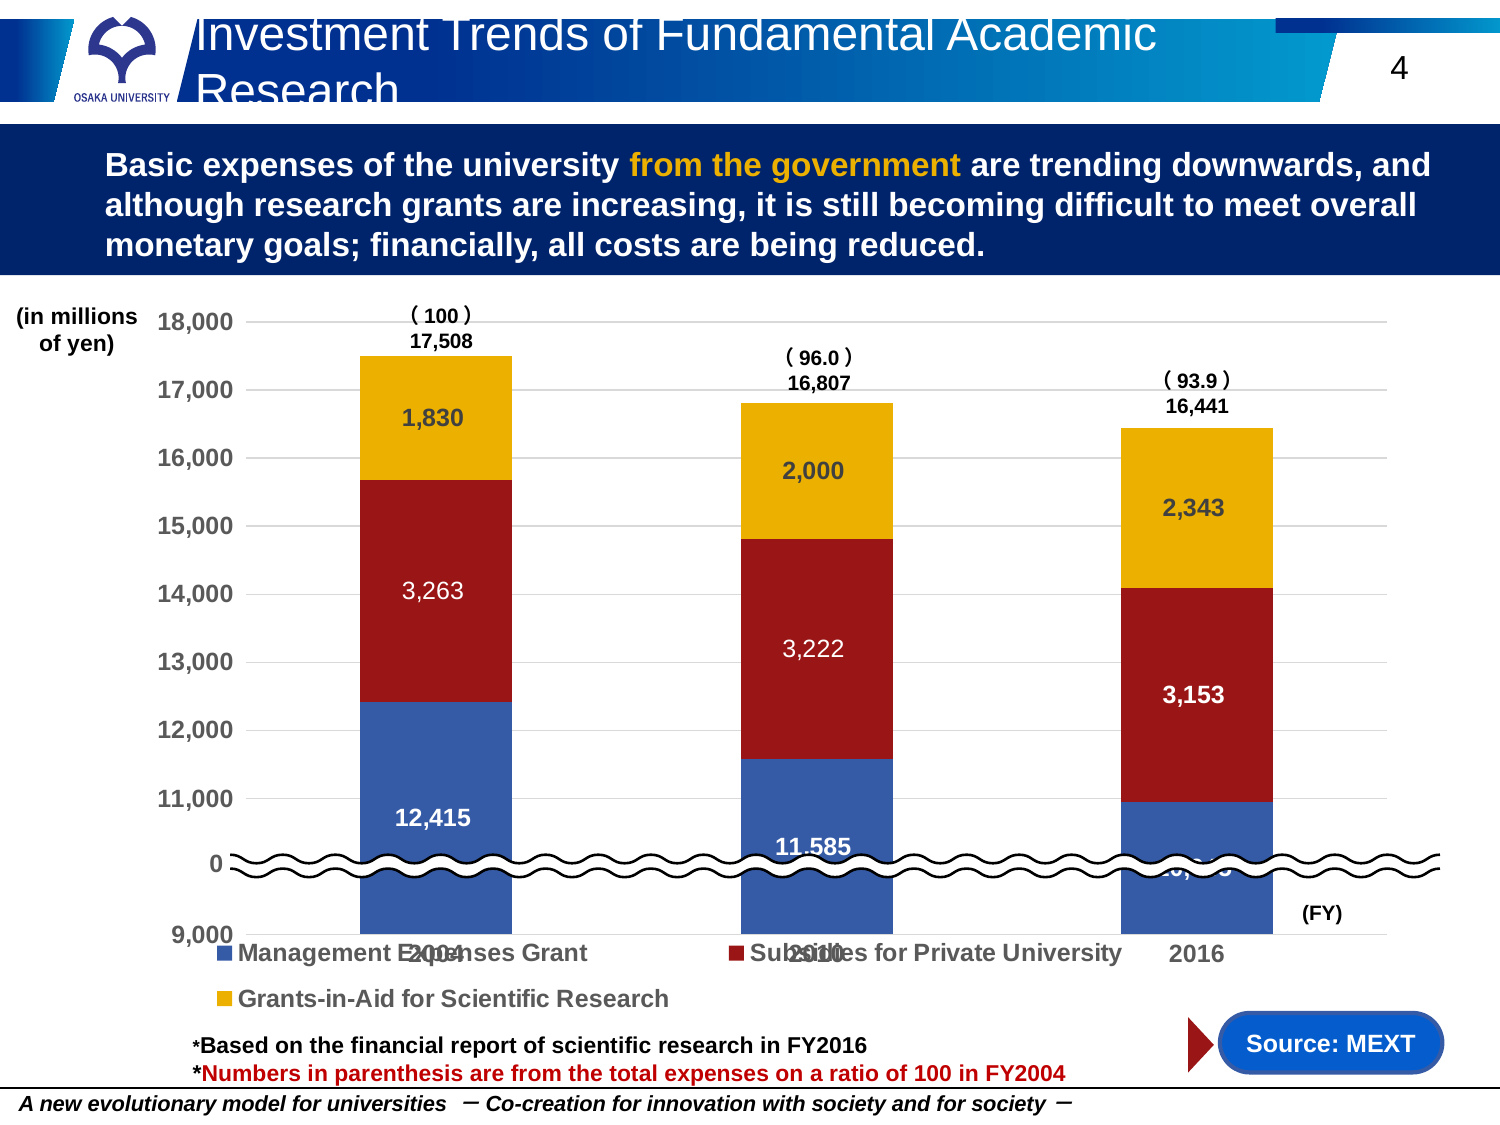

# Investment Trends of Fundamental Academic Research

Basic expenses of the university from the government are trending downwards, and although research grants are increasing, it is still becoming difficult to meet overall monetary goals; financially, all costs are being reduced.
(in millions
of yen)

### Chart

| Category | Management Expenses Grant | Subsidies for Private University | Grants-in-Aid for Scientific Research |
|---|---|---|---|
| 2004 | 12415.0 | 3263.0 | 1830.0 |
| 2010 | 11585.0 | 3222.0 | 2000.0 |
| 2016 | 10945.0 | 3153.0 | 2343.0 |
（100）
17,508
（96.0）
16,807
（93.9）
16,441
0

(FY)
Source: MEXT

*Based on the financial report of scientific research in FY2016
*Numbers in parenthesis are from the total expenses on a ratio of 100 in FY2004